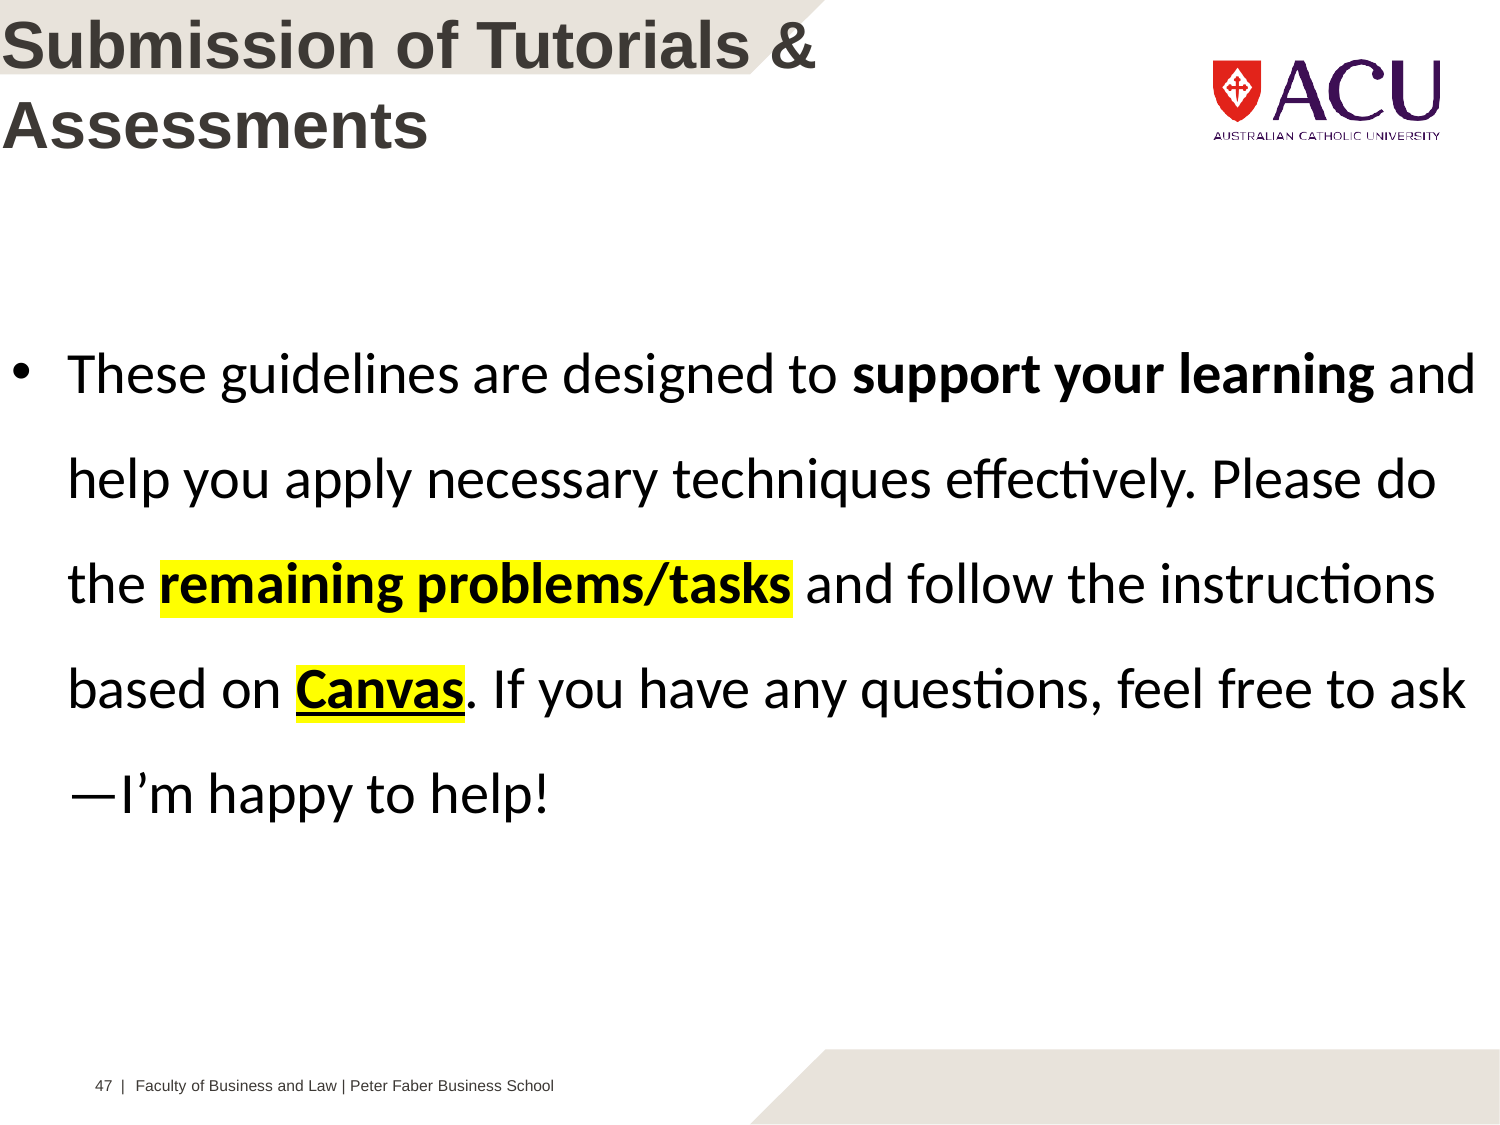

Submission of Tutorials & Assessments
These guidelines are designed to support your learning and help you apply necessary techniques effectively. Please do the remaining problems/tasks and follow the instructions based on Canvas. If you have any questions, feel free to ask—I’m happy to help!
47 | Faculty of Business and Law | Peter Faber Business School